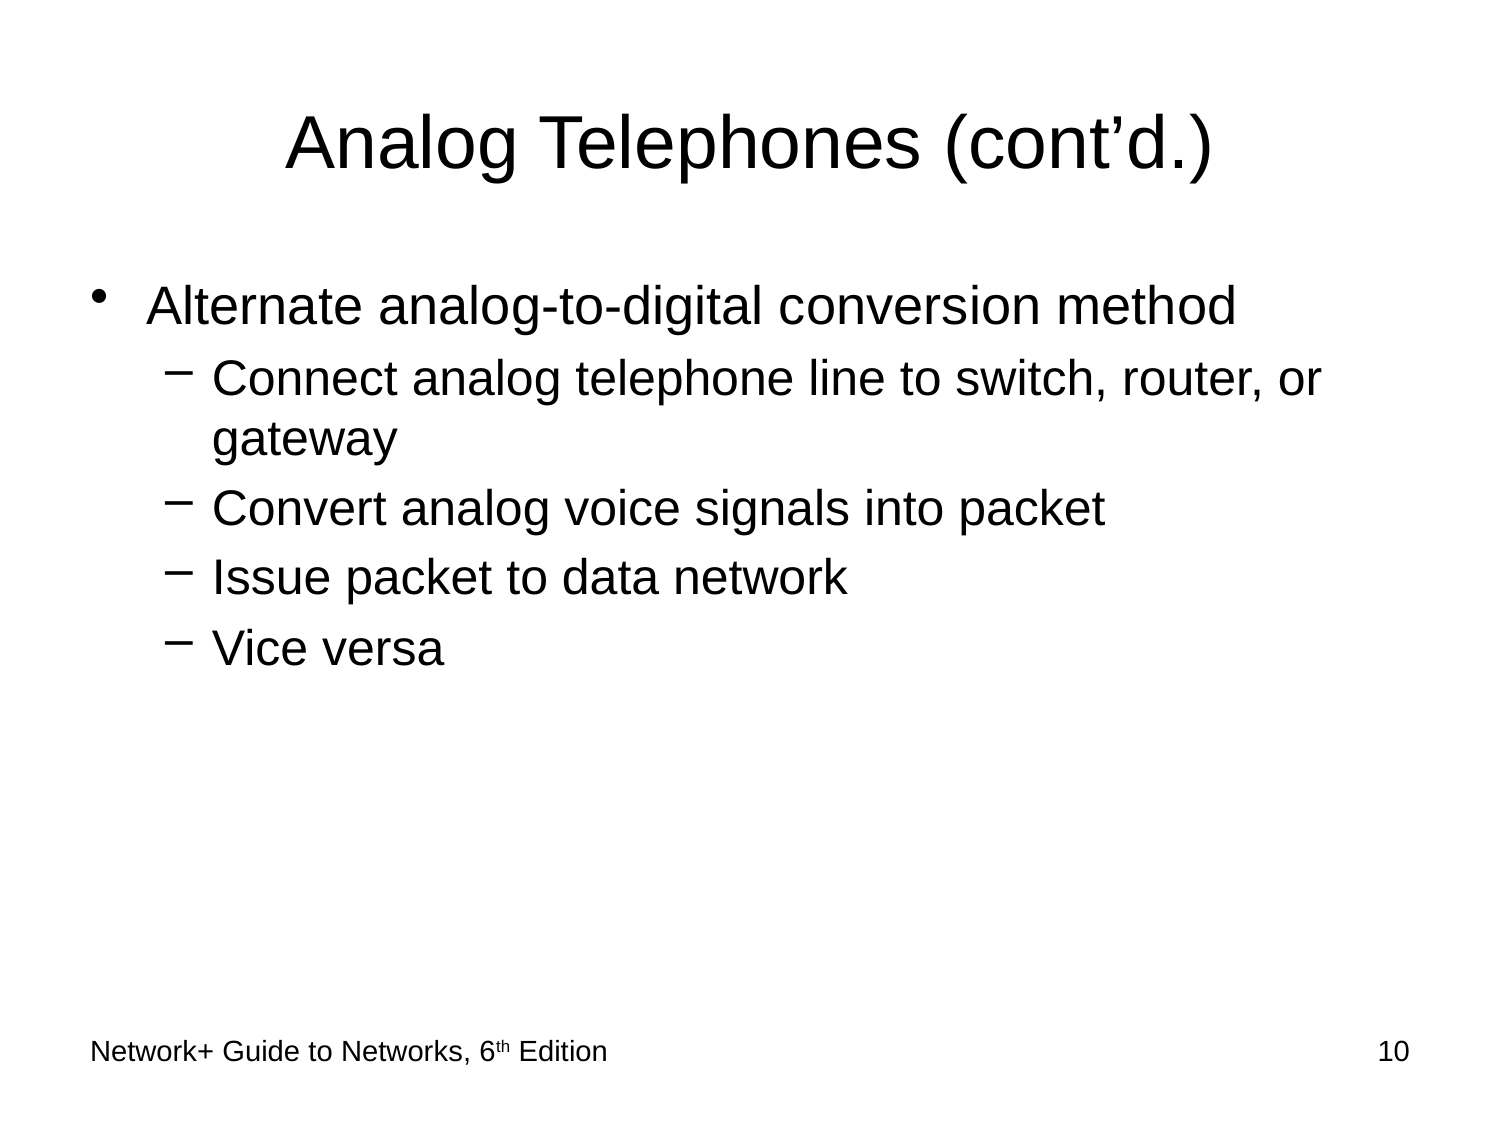

# Analog Telephones (cont’d.)
Alternate analog-to-digital conversion method
Connect analog telephone line to switch, router, or gateway
Convert analog voice signals into packet
Issue packet to data network
Vice versa
Network+ Guide to Networks, 6th Edition
10